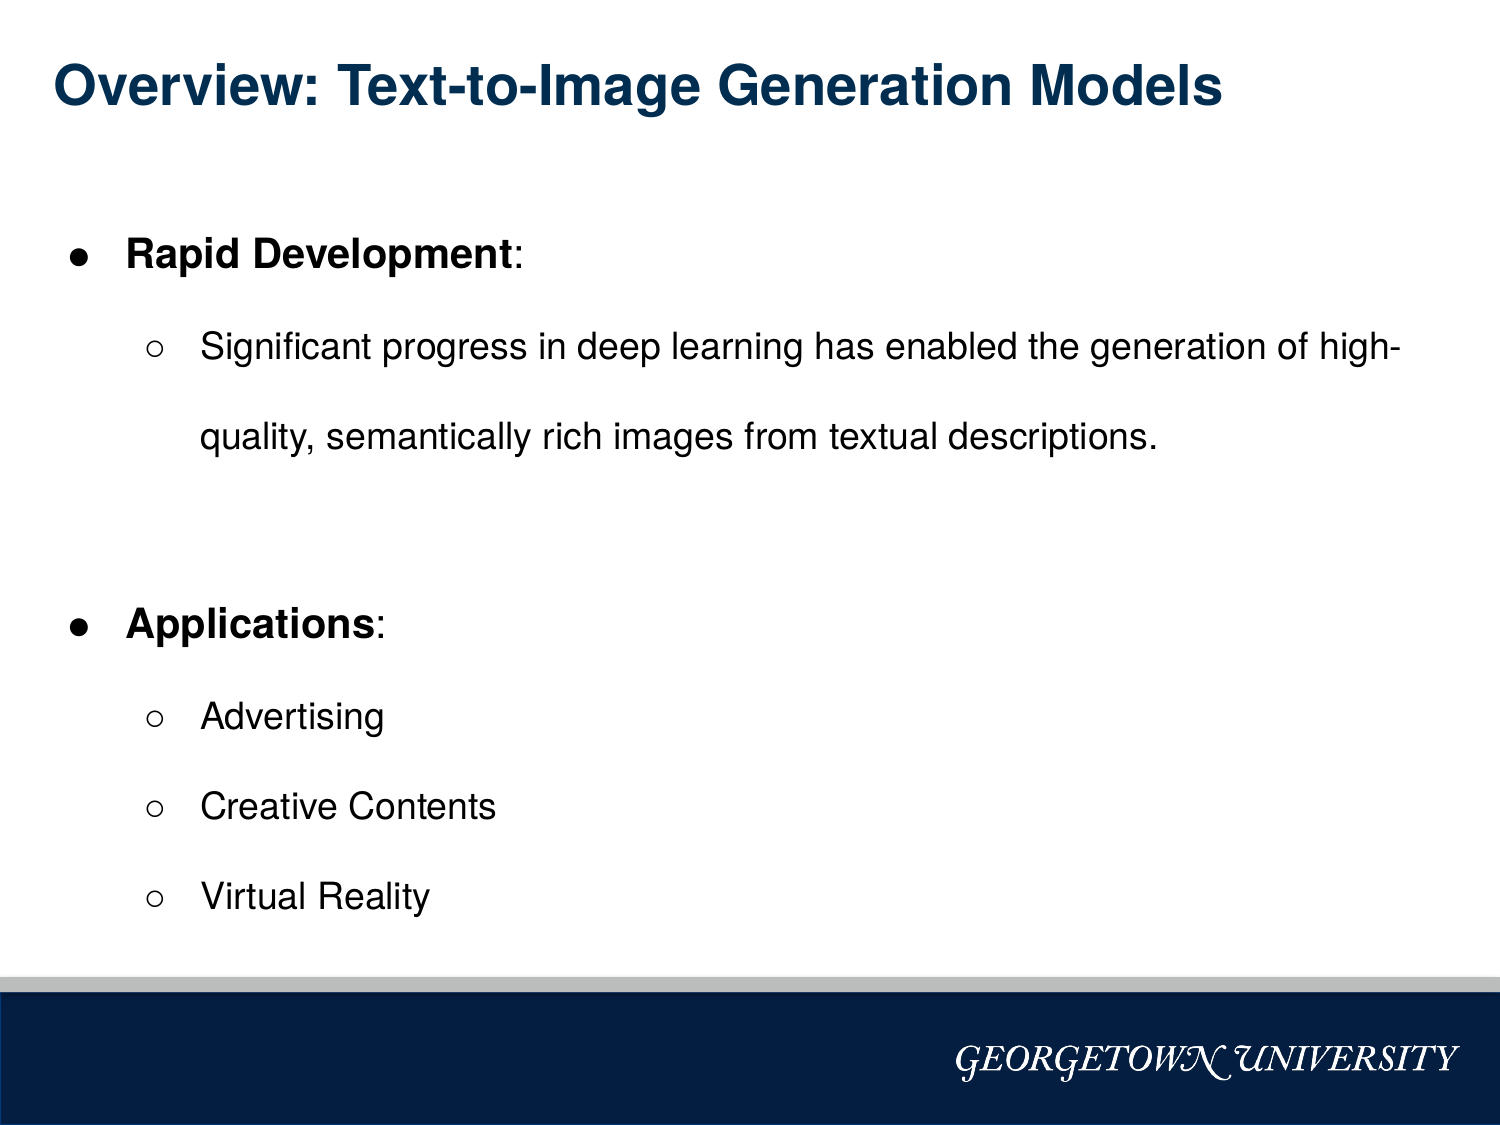

Overview: Text-to-Image Generation Models
Rapid Development:
Significant progress in deep learning has enabled the generation of high-quality, semantically rich images from textual descriptions.

Applications:
Advertising
Creative Contents
Virtual Reality